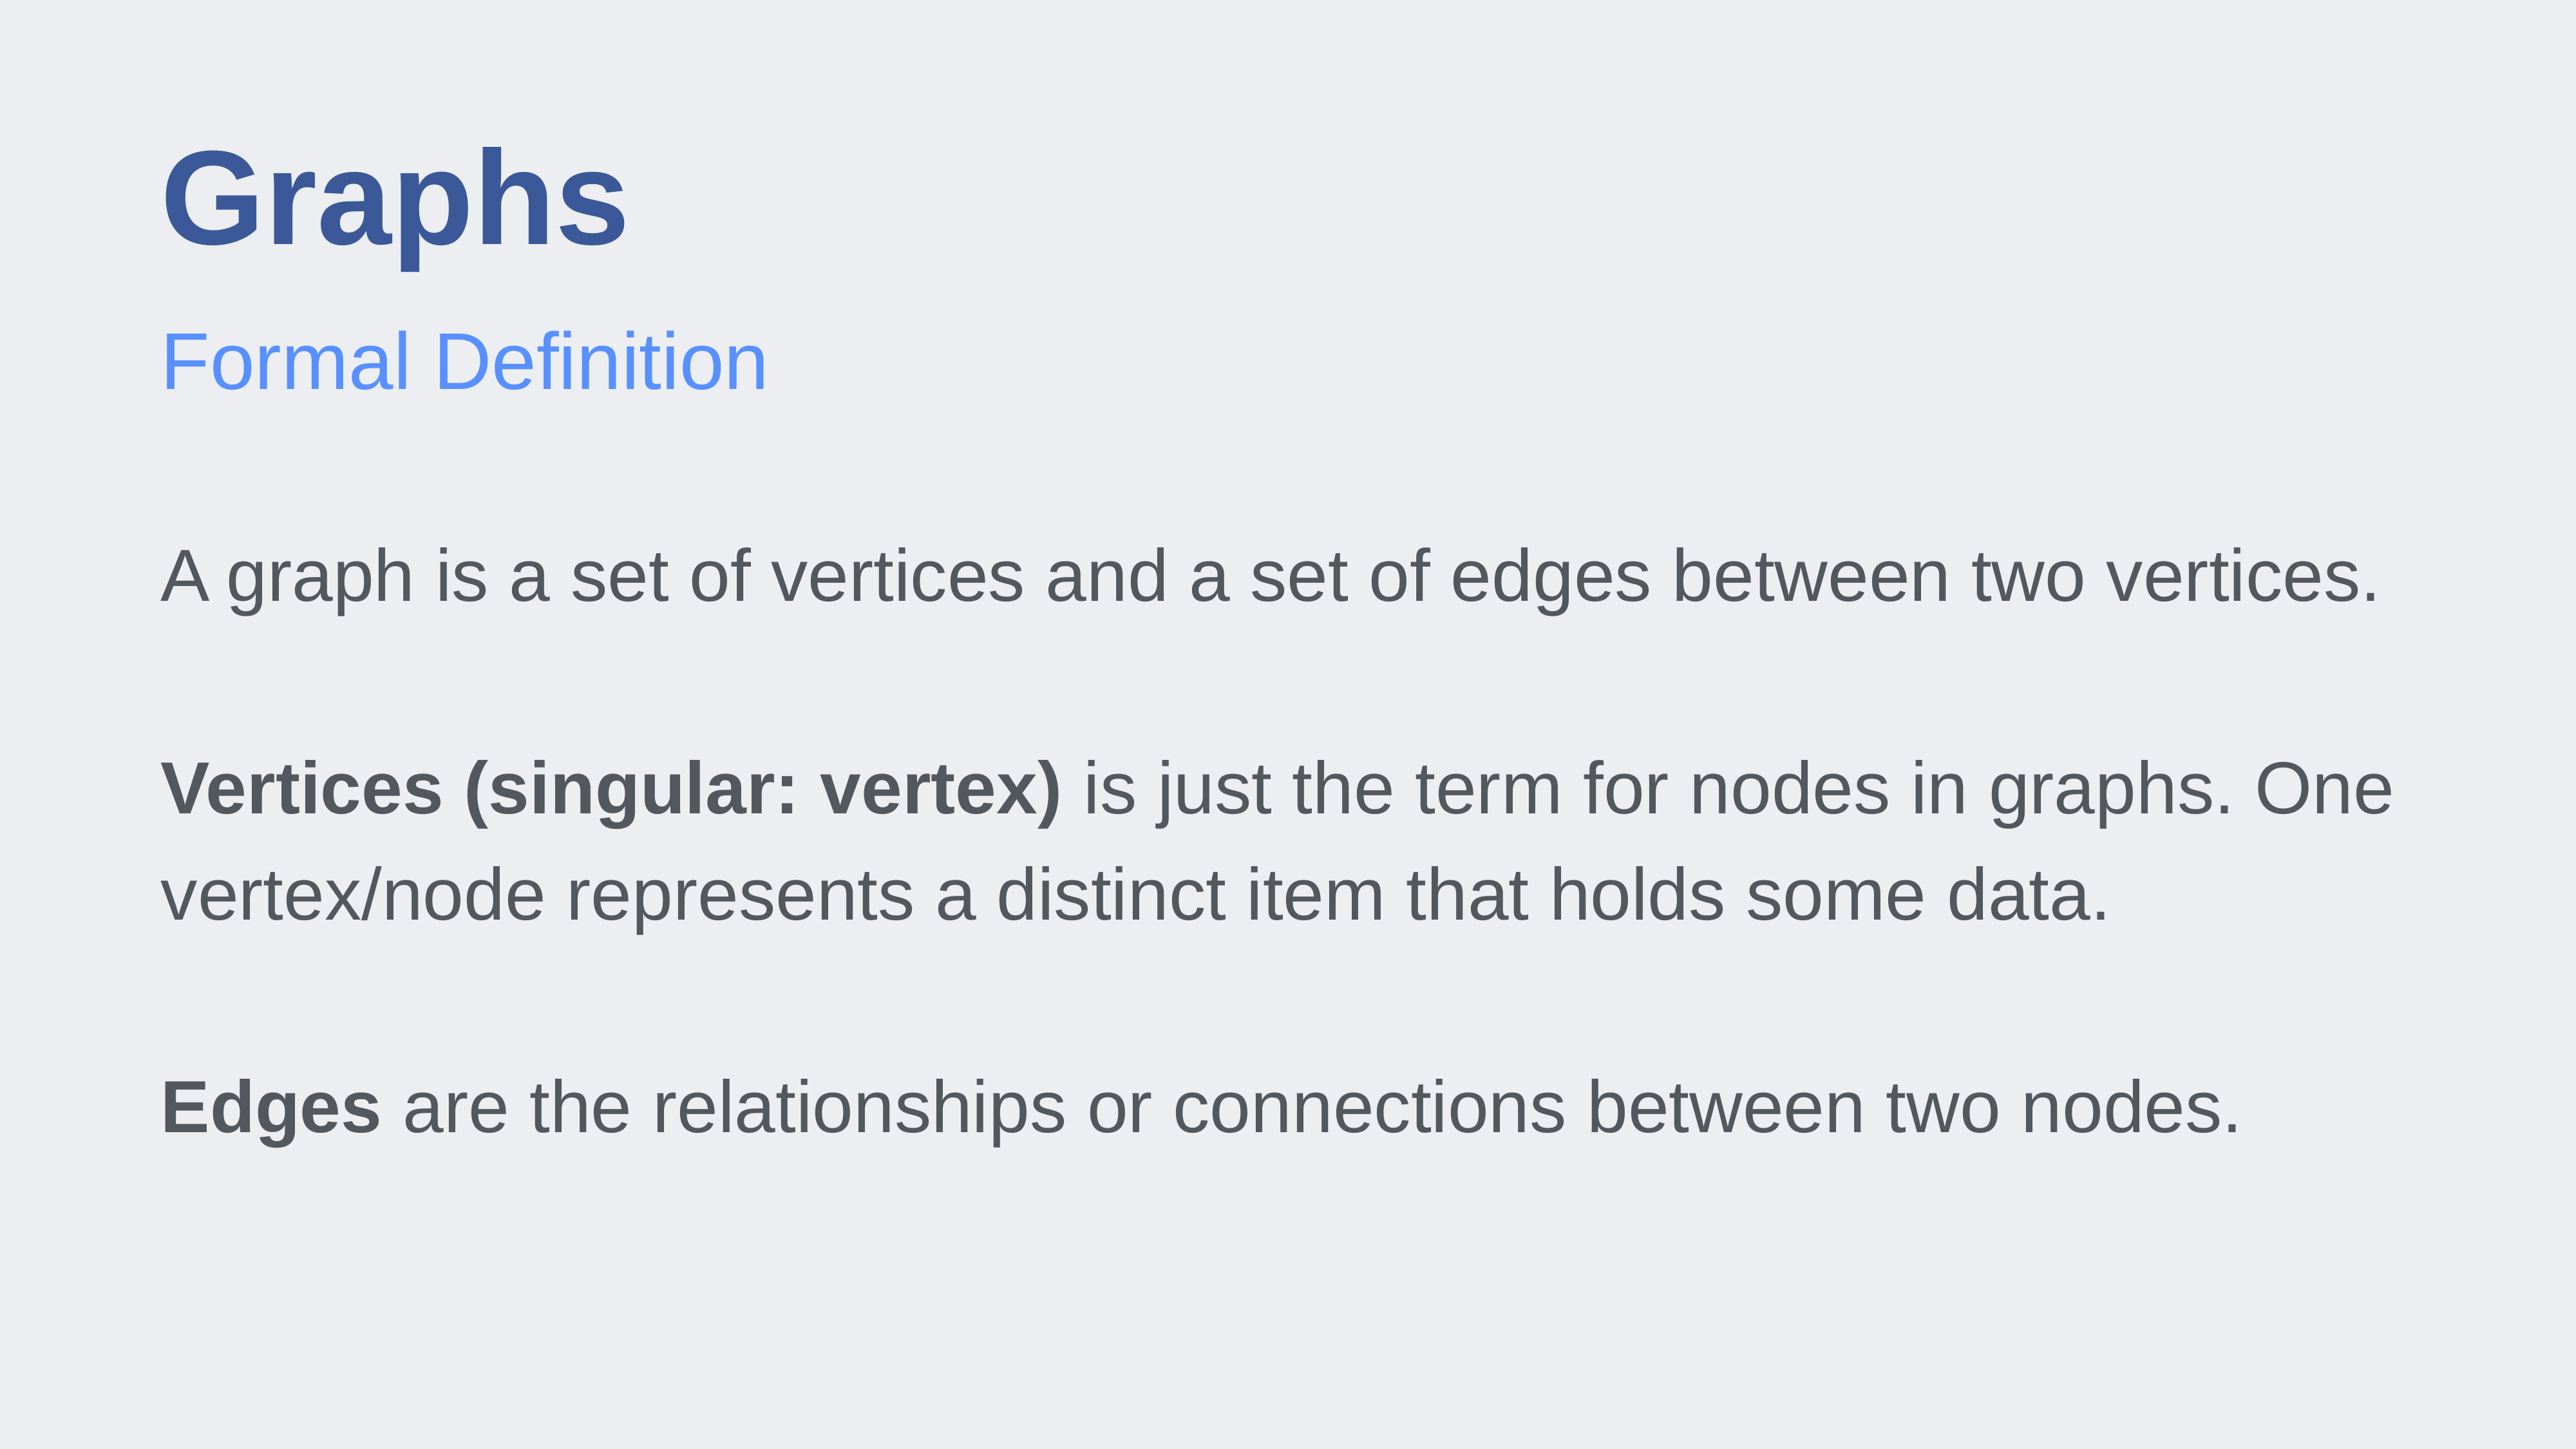

# Graphs
Formal Definition
A graph is a set of vertices and a set of edges between two vertices.

Vertices (singular: vertex) is just the term for nodes in graphs. One vertex/node represents a distinct item that holds some data.

Edges are the relationships or connections between two nodes.